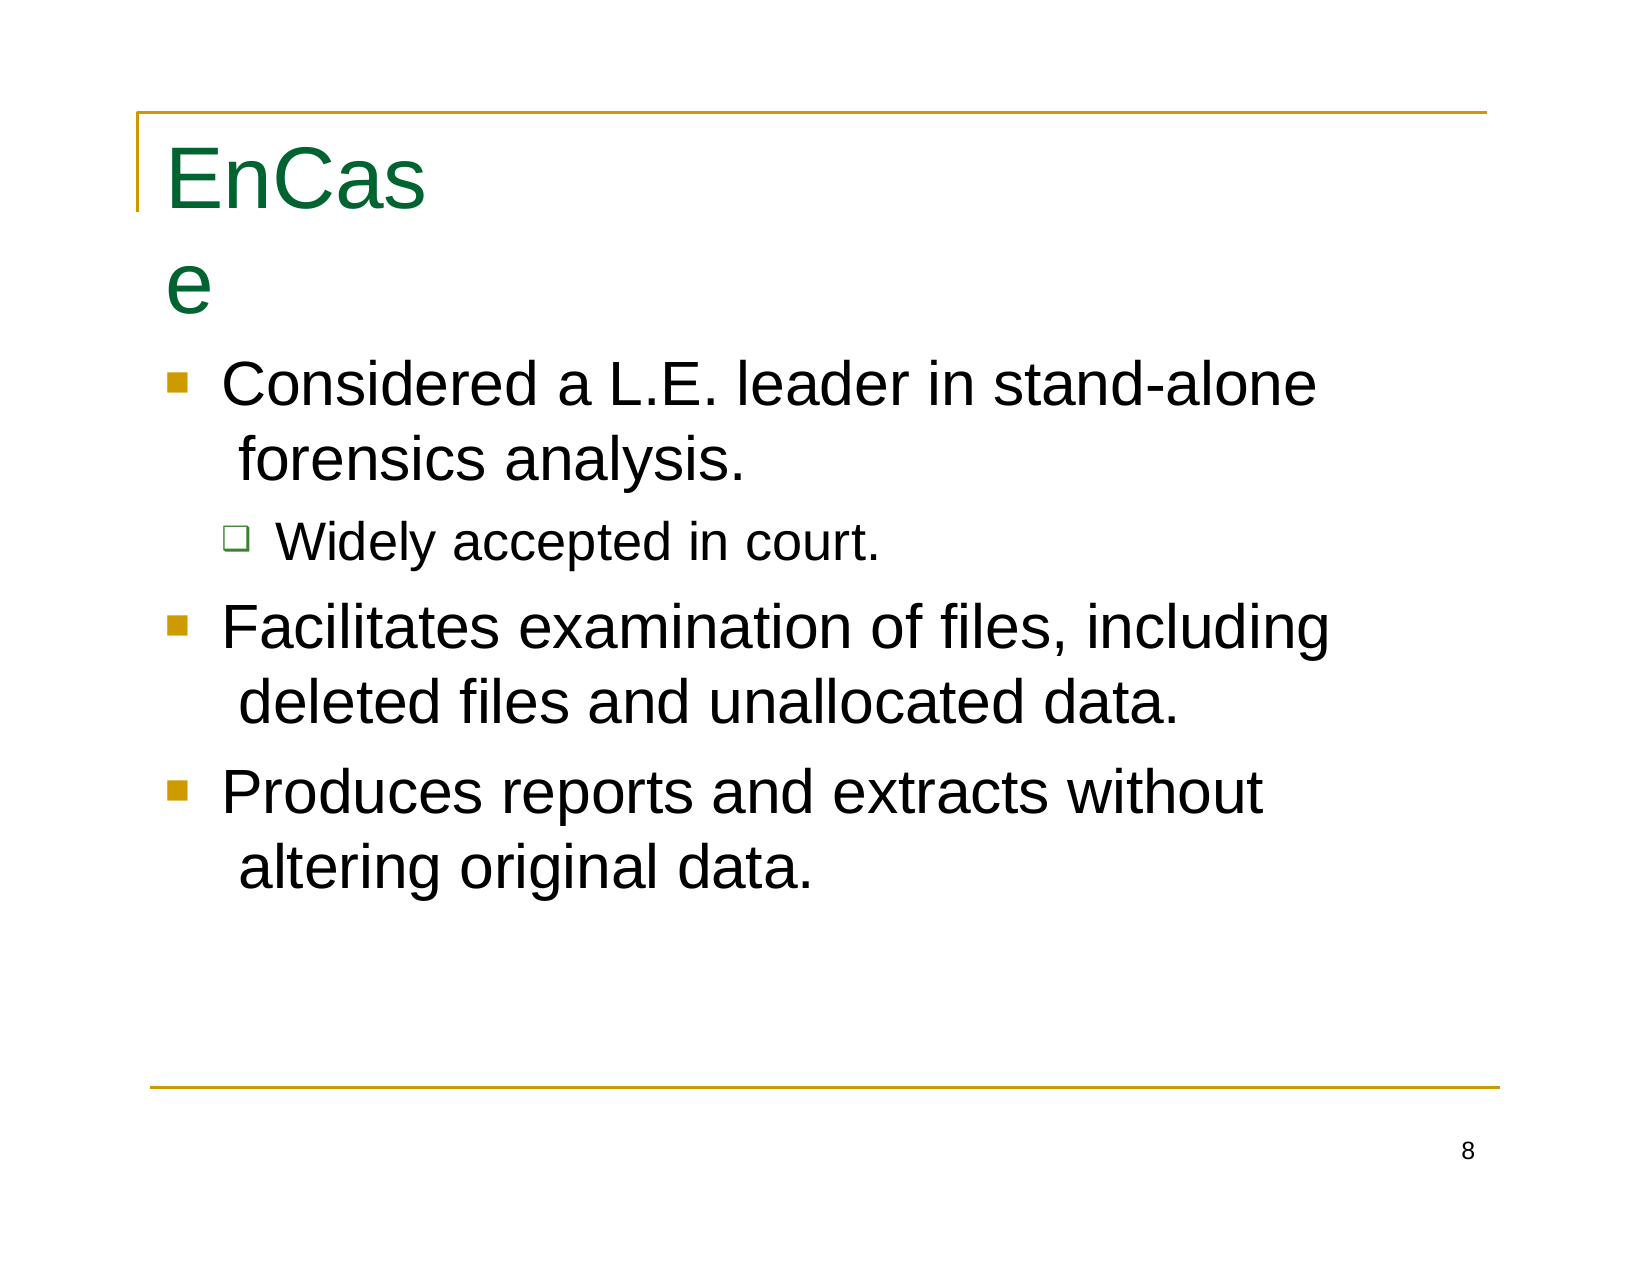

# EnCase
Considered a L.E. leader in stand-alone  forensics analysis.
Widely accepted in court.
Facilitates examination of files, including  deleted files and unallocated data.
Produces reports and extracts without  altering original data.
8